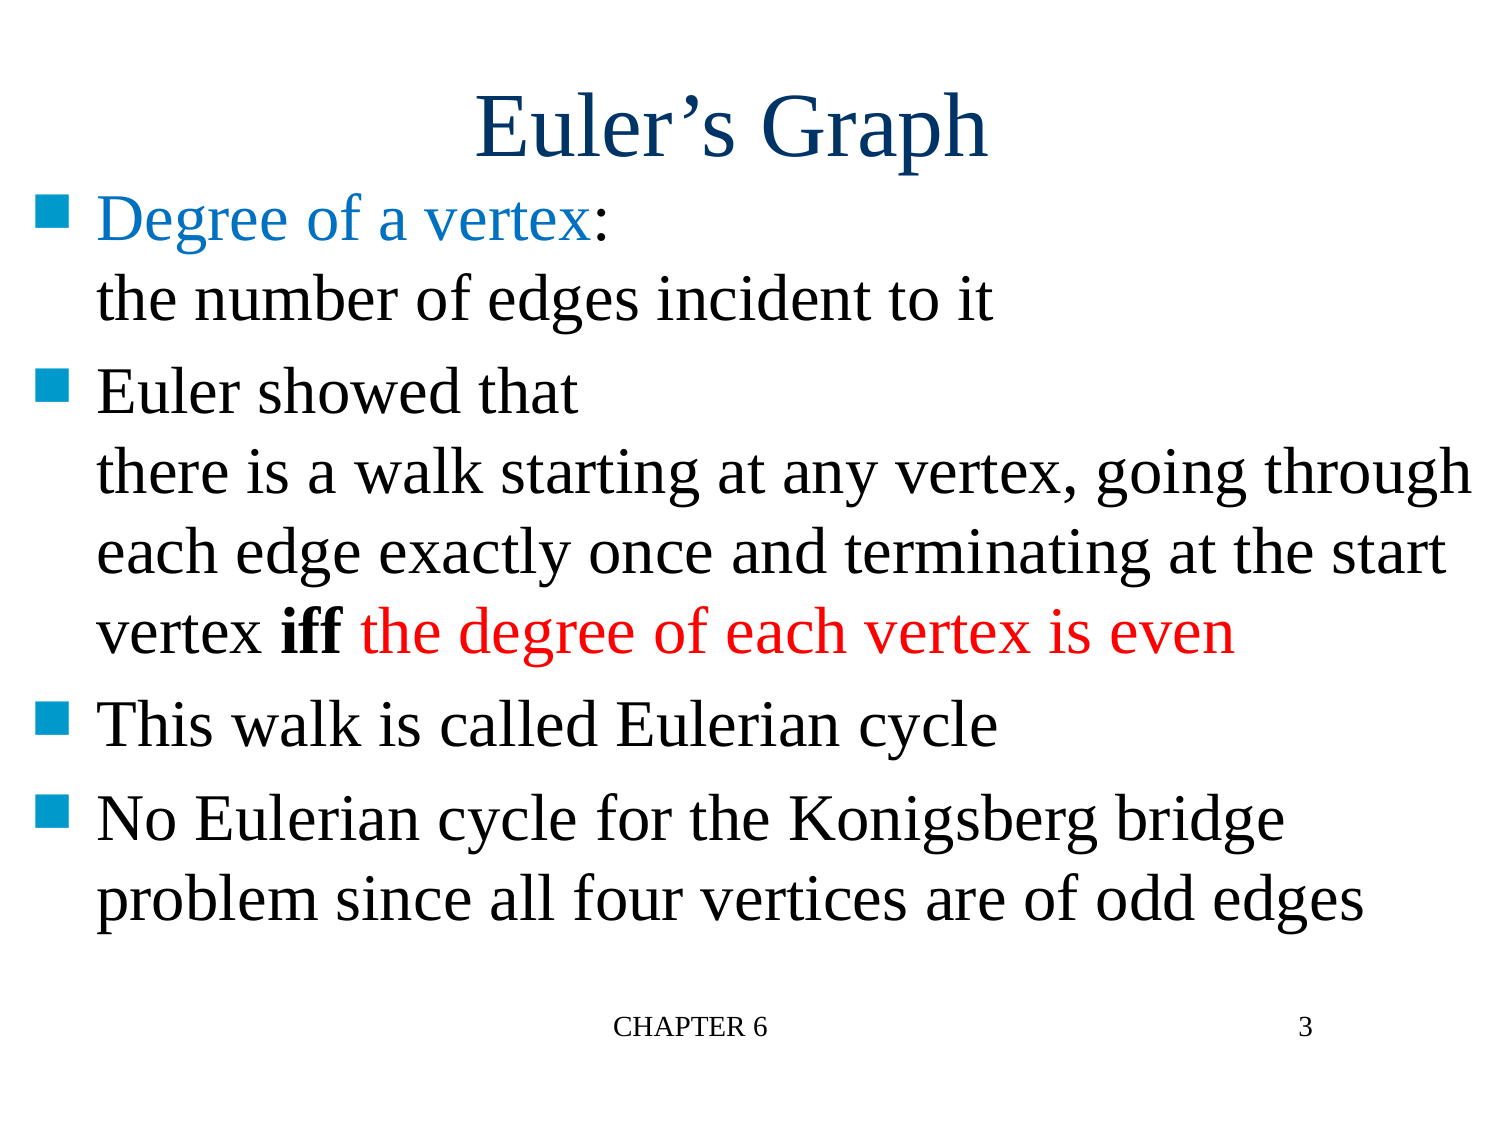

Euler’s Graph
Degree of a vertex:
the number of edges incident to it
Euler showed that
there is a walk starting at any vertex, going through each edge exactly once and terminating at the start vertex iff the degree of each vertex is even
This walk is called Eulerian cycle
No Eulerian cycle for the Konigsberg bridge problem since all four vertices are of odd edges

CHAPTER 6
3